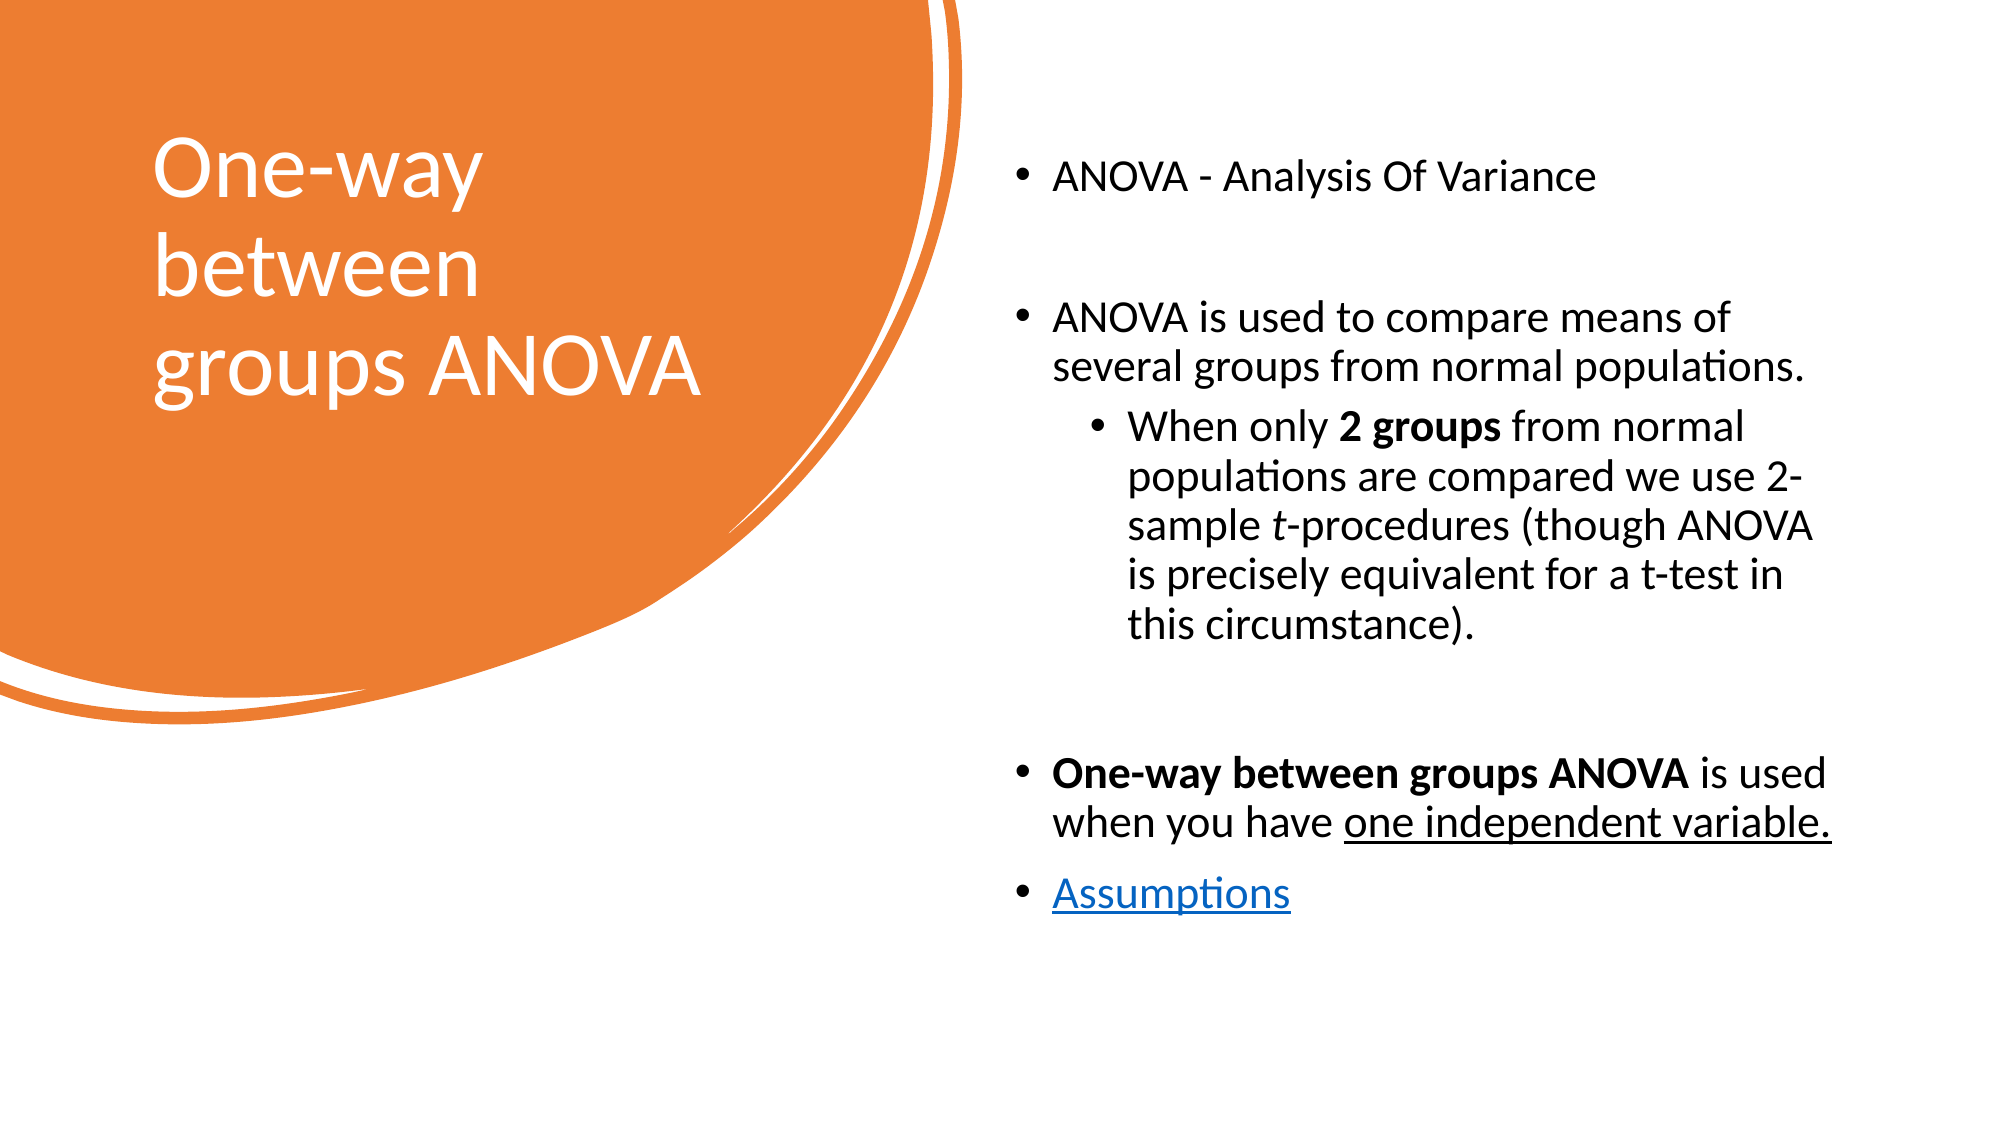

# One-way between groups ANOVA
ANOVA - Analysis Of Variance

ANOVA is used to compare means of several groups from normal populations.
When only 2 groups from normal populations are compared we use 2-sample t-procedures (though ANOVA is precisely equivalent for a t-test in this circumstance).

One-way between groups ANOVA is used when you have one independent variable.
Assumptions
111